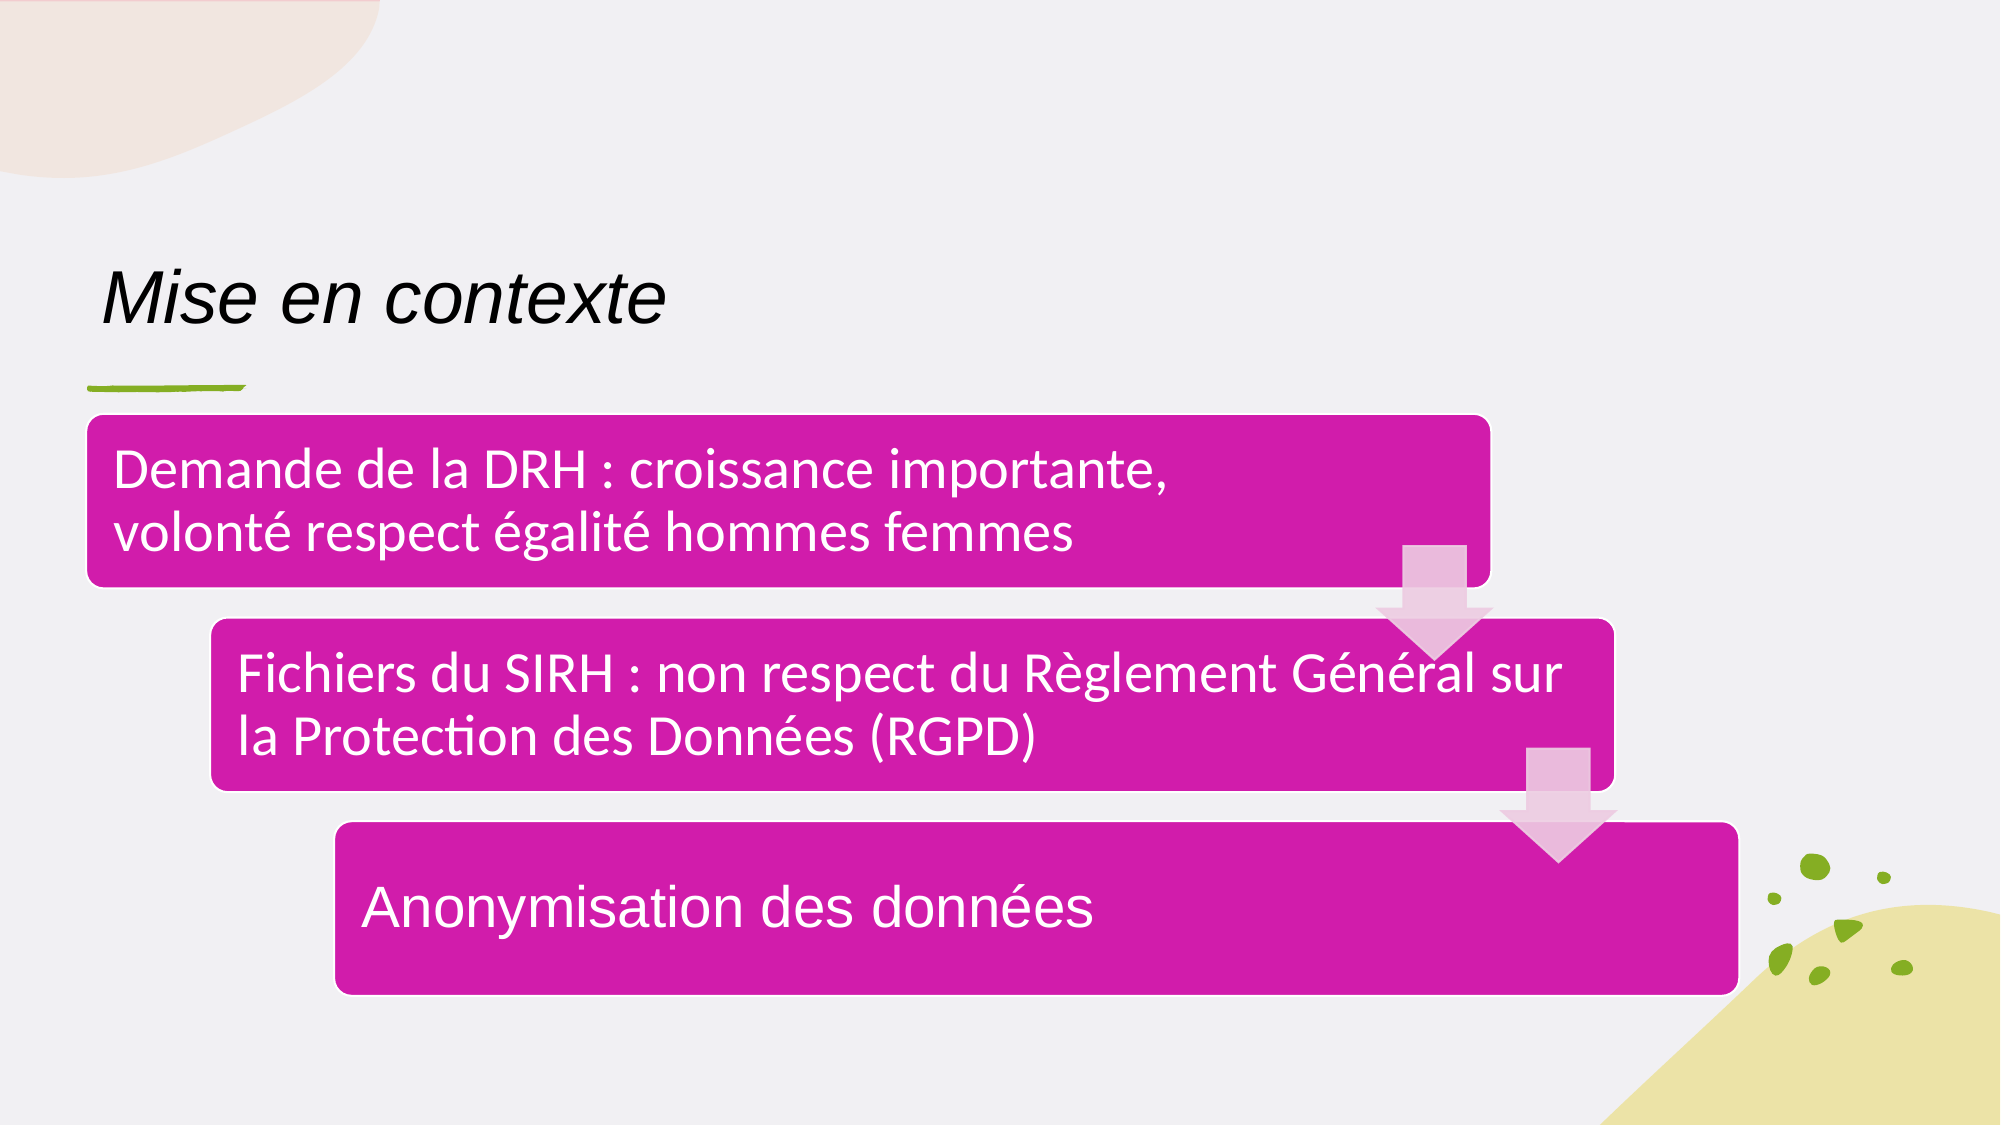

# Mise en contexte

Demande de la DRH : croissance importante, volonté respect égalité hommes femmes
Fichiers du SIRH : non respect du Règlement Général sur la Protection des Données (RGPD)
Anonymisation des données